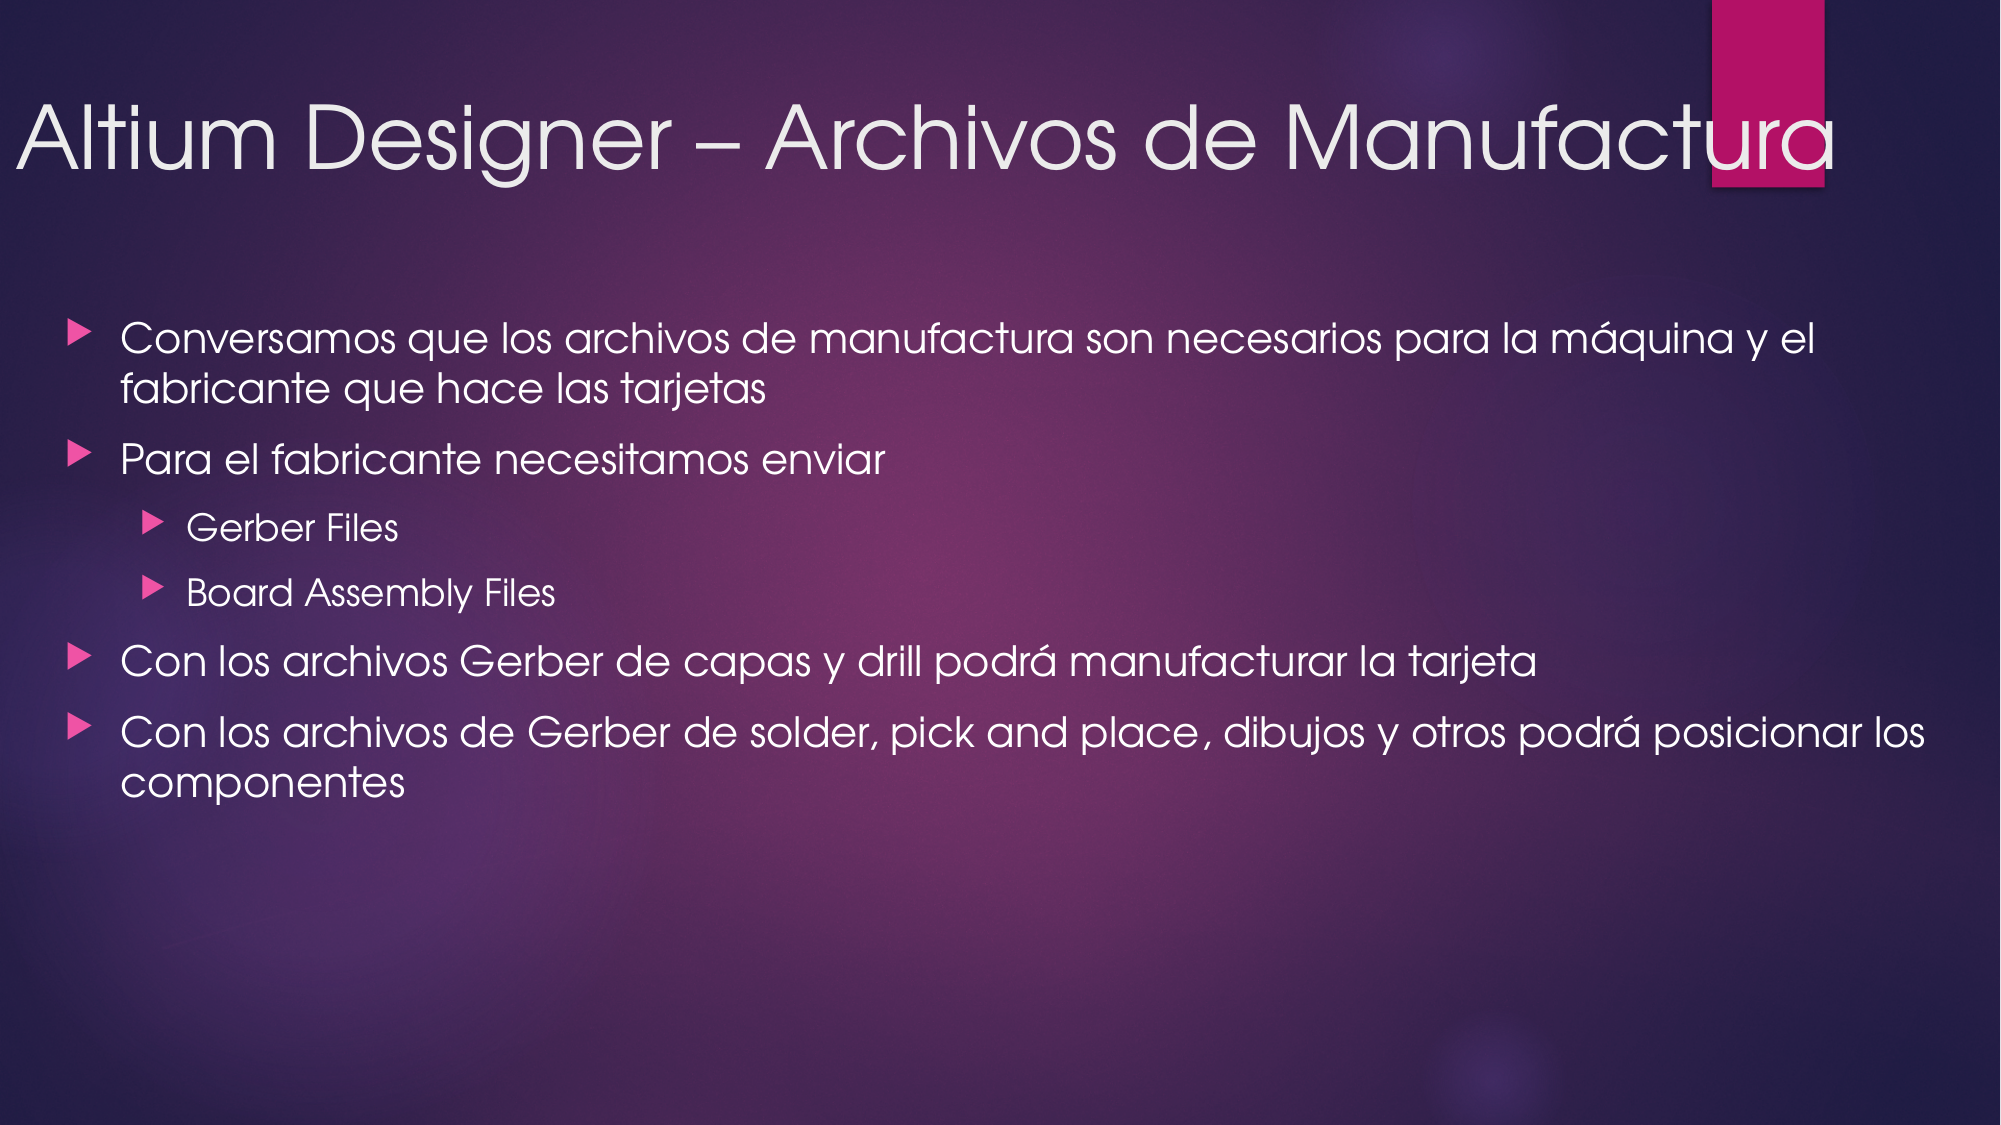

# Altium Designer – Archivos de Manufactura
Conversamos que los archivos de manufactura son necesarios para la máquina y el fabricante que hace las tarjetas
Para el fabricante necesitamos enviar
Gerber Files
Board Assembly Files
Con los archivos Gerber de capas y drill podrá manufacturar la tarjeta
Con los archivos de Gerber de solder, pick and place, dibujos y otros podrá posicionar los componentes